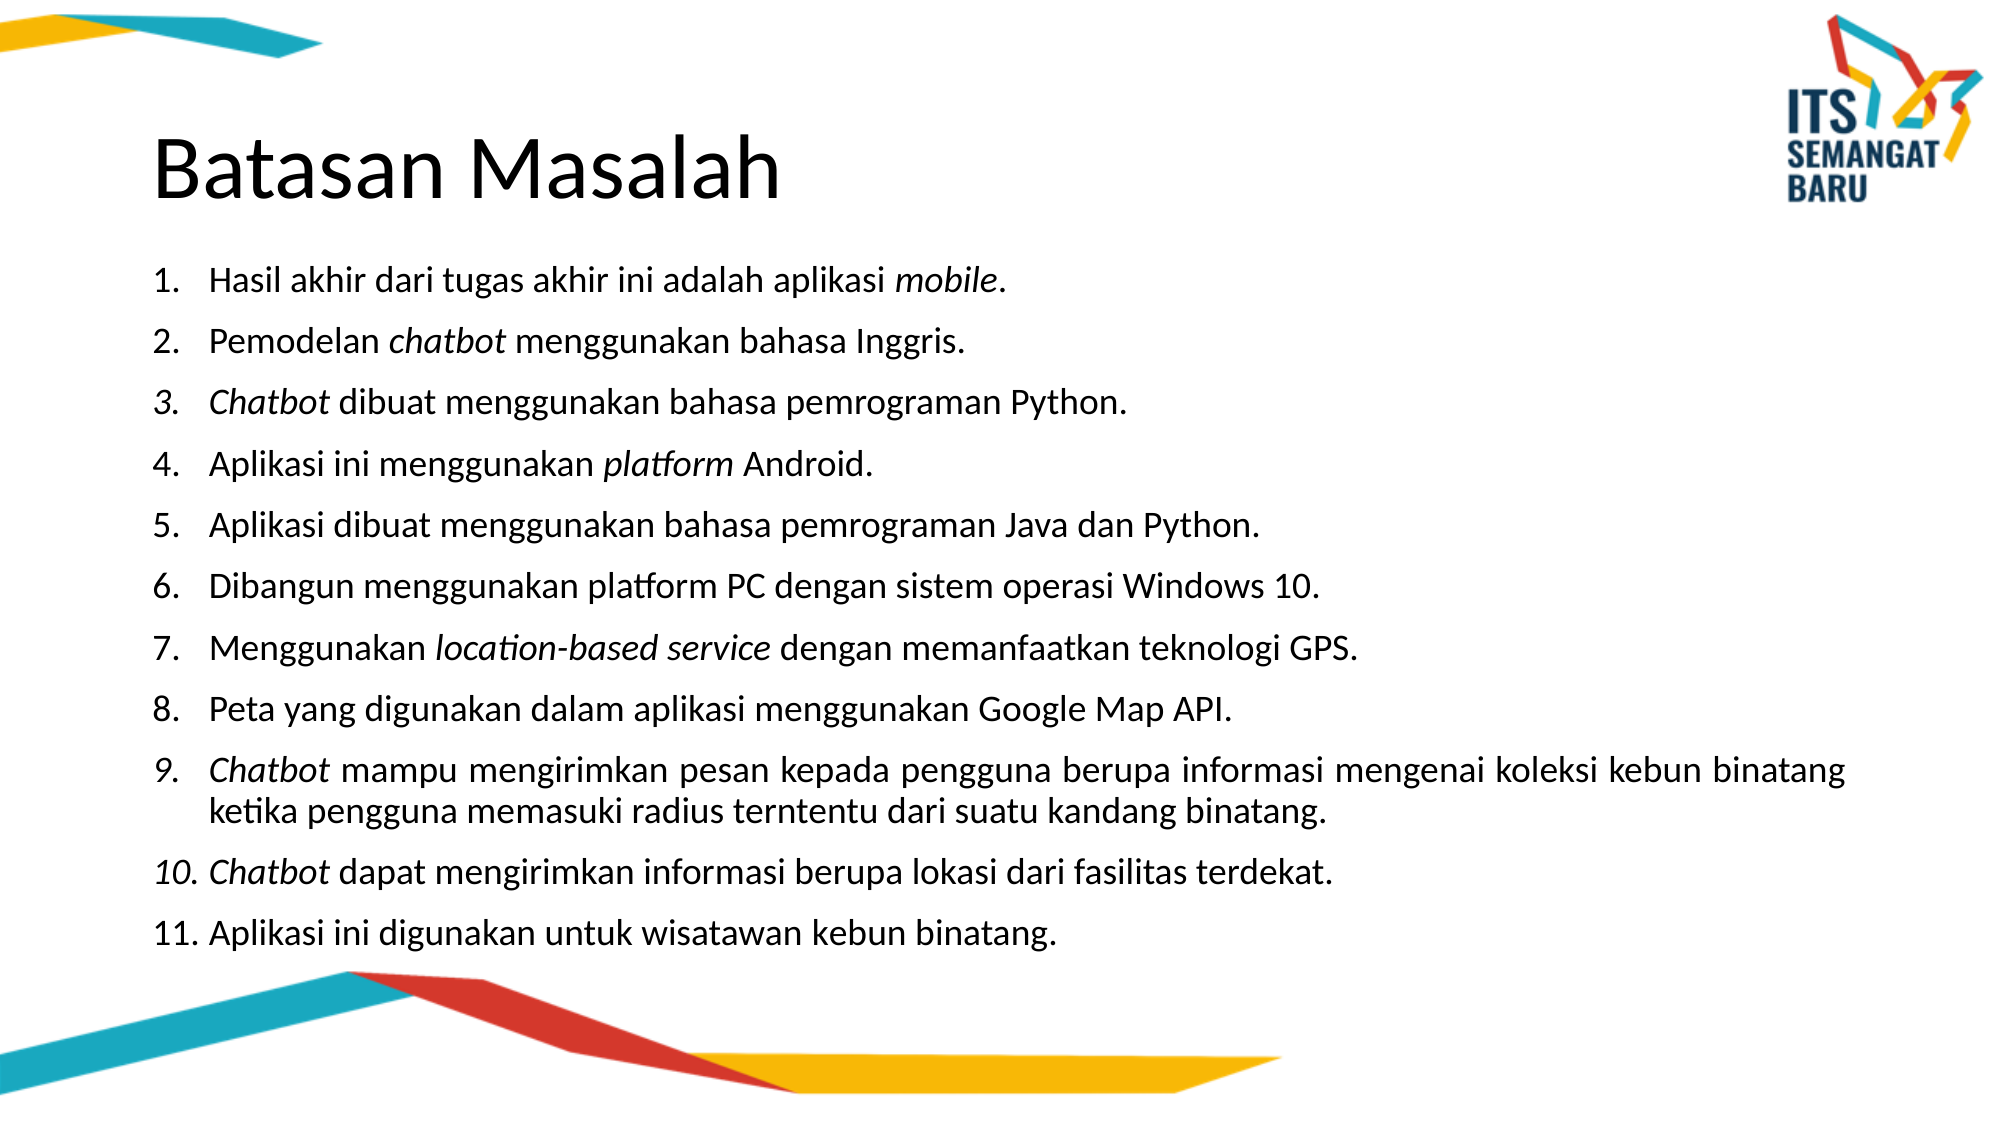

# Batasan Masalah
Hasil akhir dari tugas akhir ini adalah aplikasi mobile.
Pemodelan chatbot menggunakan bahasa Inggris.
Chatbot dibuat menggunakan bahasa pemrograman Python.
Aplikasi ini menggunakan platform Android.
Aplikasi dibuat menggunakan bahasa pemrograman Java dan Python.
Dibangun menggunakan platform PC dengan sistem operasi Windows 10.
Menggunakan location-based service dengan memanfaatkan teknologi GPS.
Peta yang digunakan dalam aplikasi menggunakan Google Map API.
Chatbot mampu mengirimkan pesan kepada pengguna berupa informasi mengenai koleksi kebun binatang ketika pengguna memasuki radius terntentu dari suatu kandang binatang.
Chatbot dapat mengirimkan informasi berupa lokasi dari fasilitas terdekat.
Aplikasi ini digunakan untuk wisatawan kebun binatang.